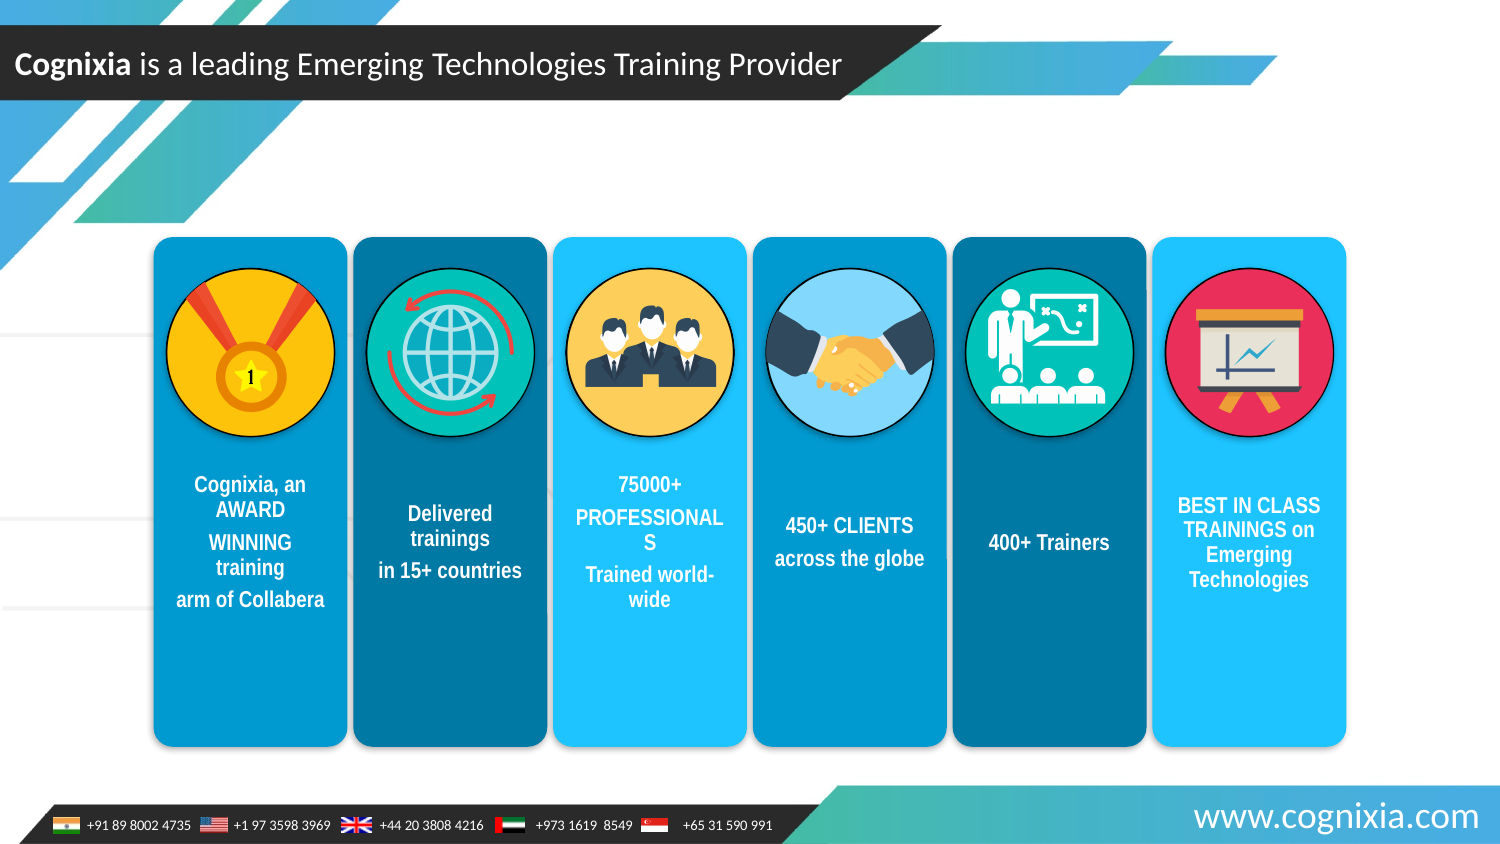

Cognixia is a leading Emerging Technologies Training Provider
Cognixia, an AWARD
WINNING training
arm of Collabera
Delivered trainings
in 15+ countries
75000+
PROFESSIONALS
Trained world-wide
450+ CLIENTS
across the globe
400+ Trainers
BEST IN CLASS TRAININGS on Emerging Technologies